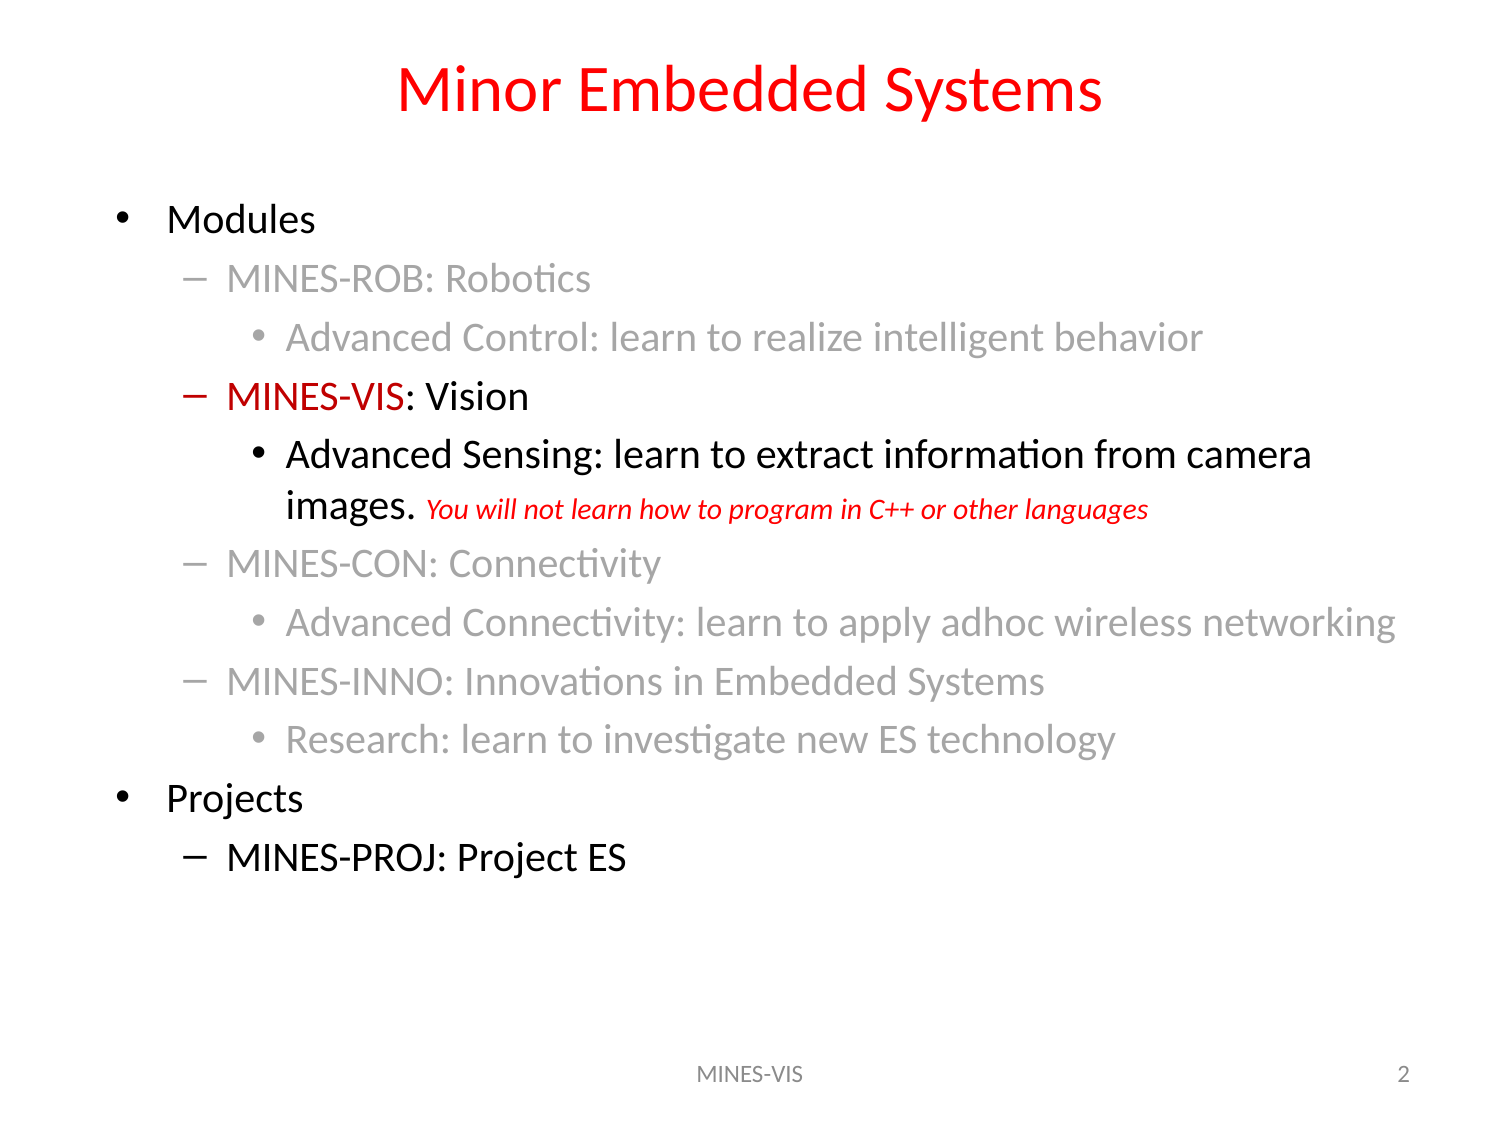

# Minor Embedded Systems
Modules
MINES-ROB: Robotics
Advanced Control: learn to realize intelligent behavior
MINES-VIS: Vision
Advanced Sensing: learn to extract information from camera images. You will not learn how to program in C++ or other languages
MINES-CON: Connectivity
Advanced Connectivity: learn to apply adhoc wireless networking
MINES-INNO: Innovations in Embedded Systems
Research: learn to investigate new ES technology
Projects
MINES-PROJ: Project ES

MINES-VIS
2